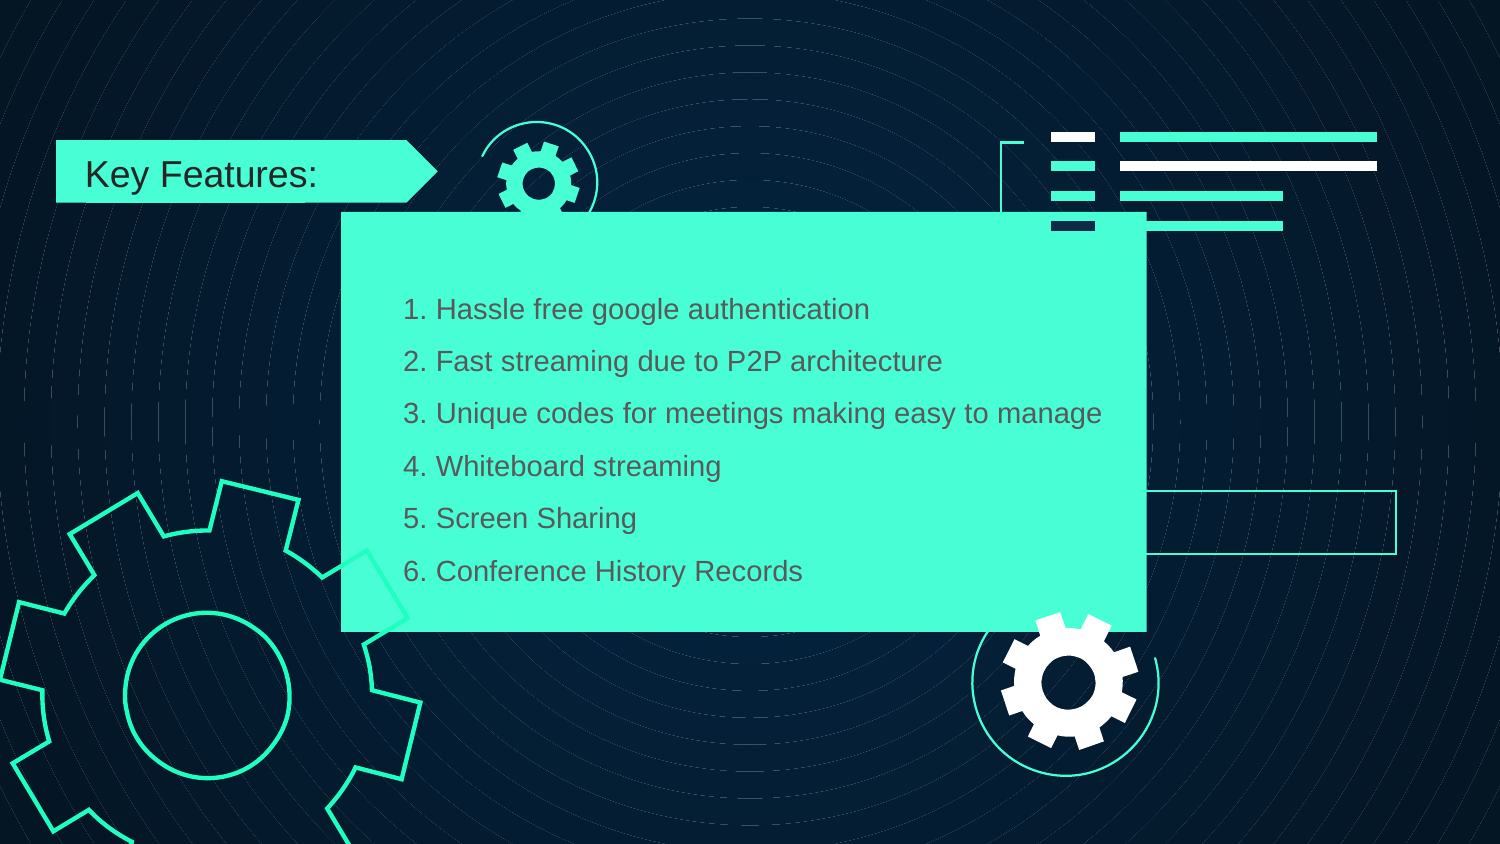

Key Features:

1. Hassle free google authentication
2. Fast streaming due to P2P architecture
3. Unique codes for meetings making easy to manage
4. Whiteboard streaming
5. Screen Sharing
6. Conference History Records